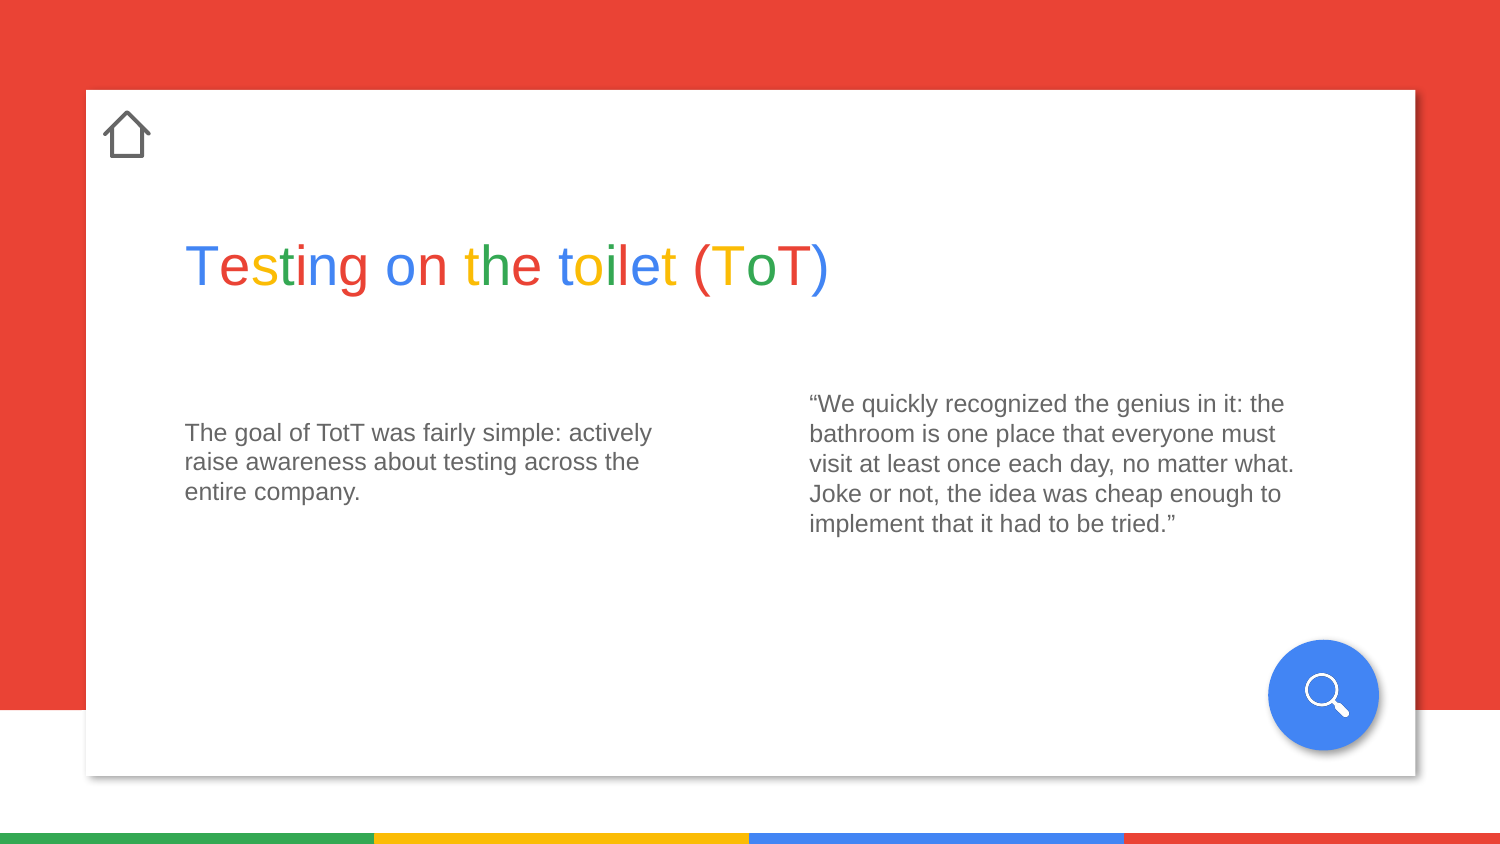

Testing on the toilet (ToT)
The goal of TotT was fairly simple: actively raise awareness about testing across the entire company.
“We quickly recognized the genius in it: the bathroom is one place that everyone must visit at least once each day, no matter what. Joke or not, the idea was cheap enough to implement that it had to be tried.”